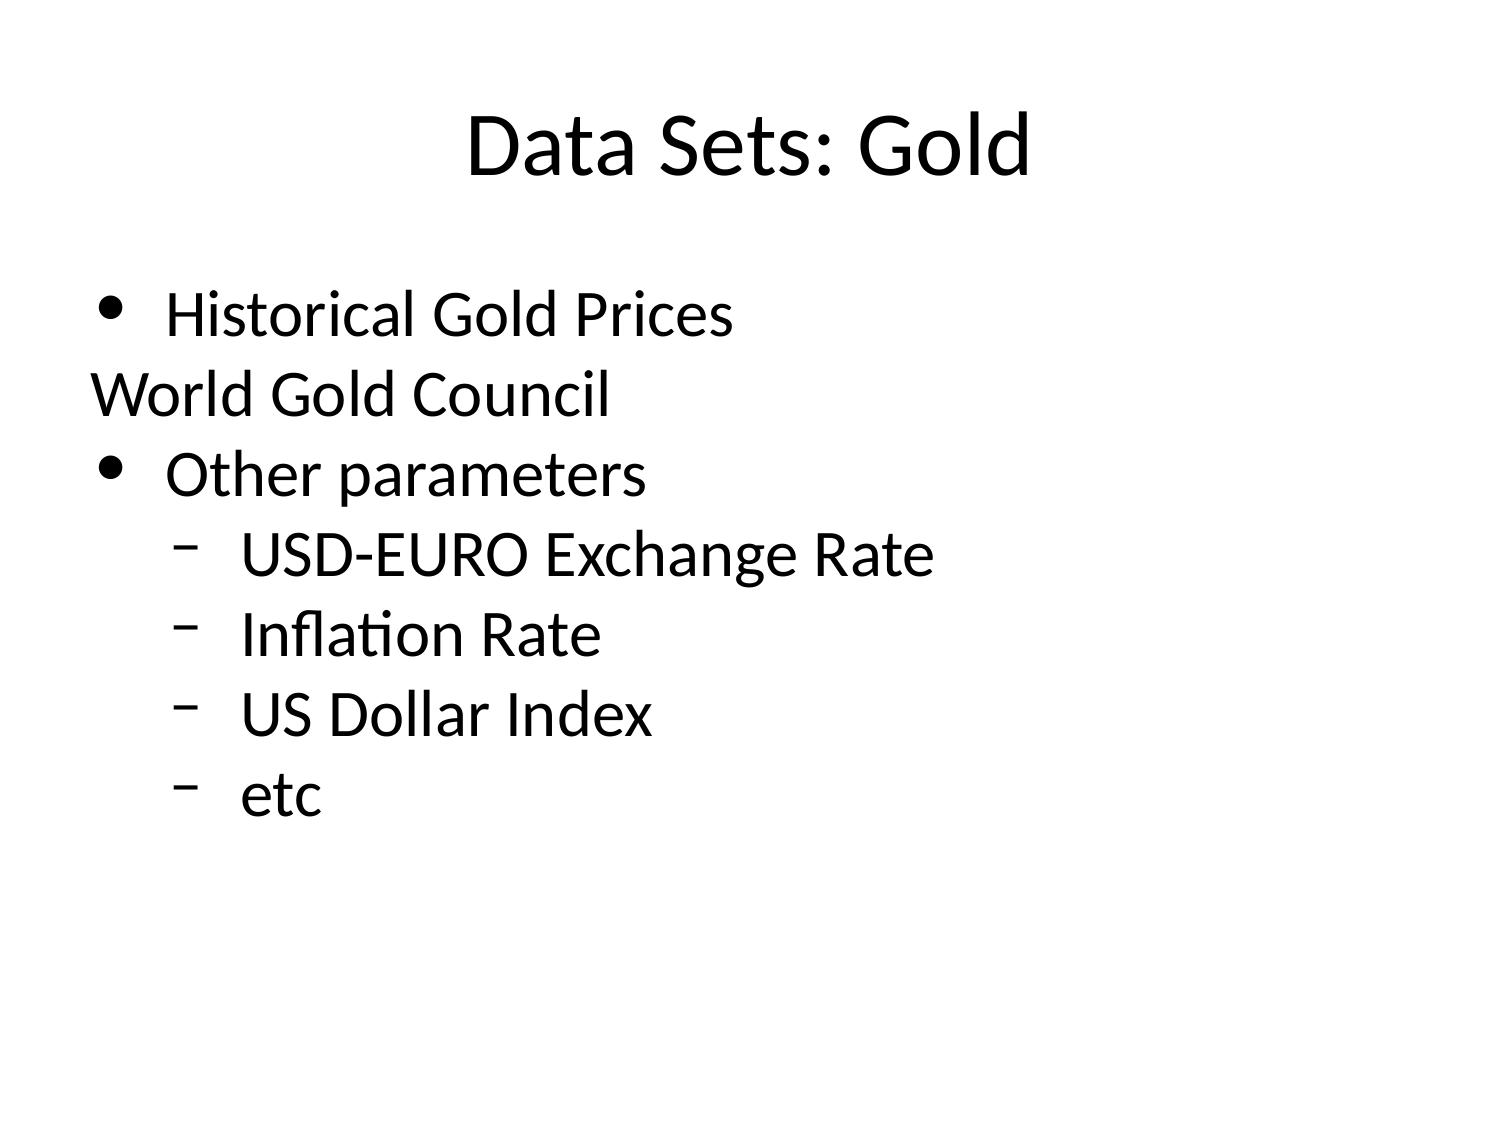

# Data Sets: Gold
Historical Gold Prices
World Gold Council
Other parameters
USD-EURO Exchange Rate
Inflation Rate
US Dollar Index
etc